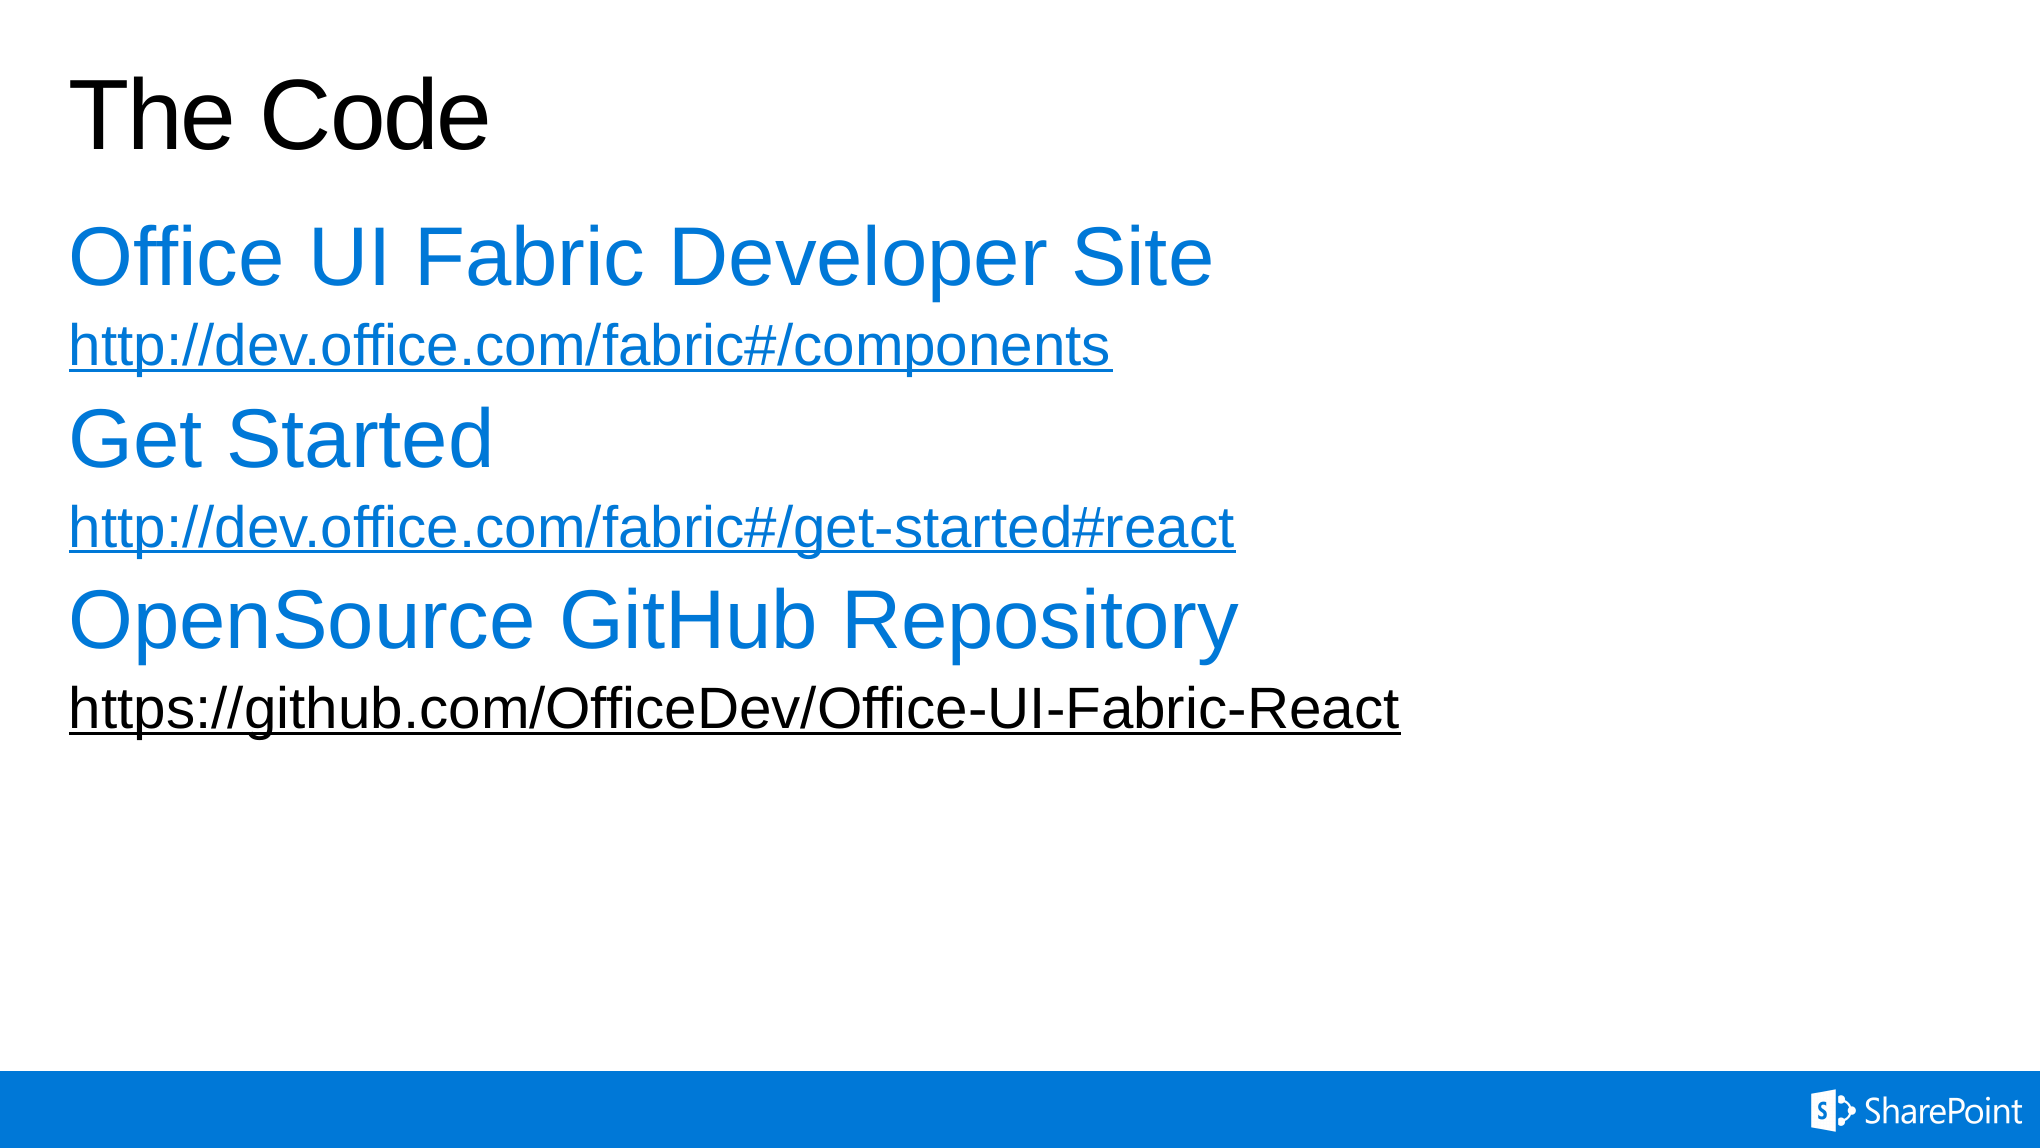

# The Code
Office UI Fabric Developer Site
http://dev.office.com/fabric#/components
Get Started
http://dev.office.com/fabric#/get-started#react
OpenSource GitHub Repository
https://github.com/OfficeDev/Office-UI-Fabric-React